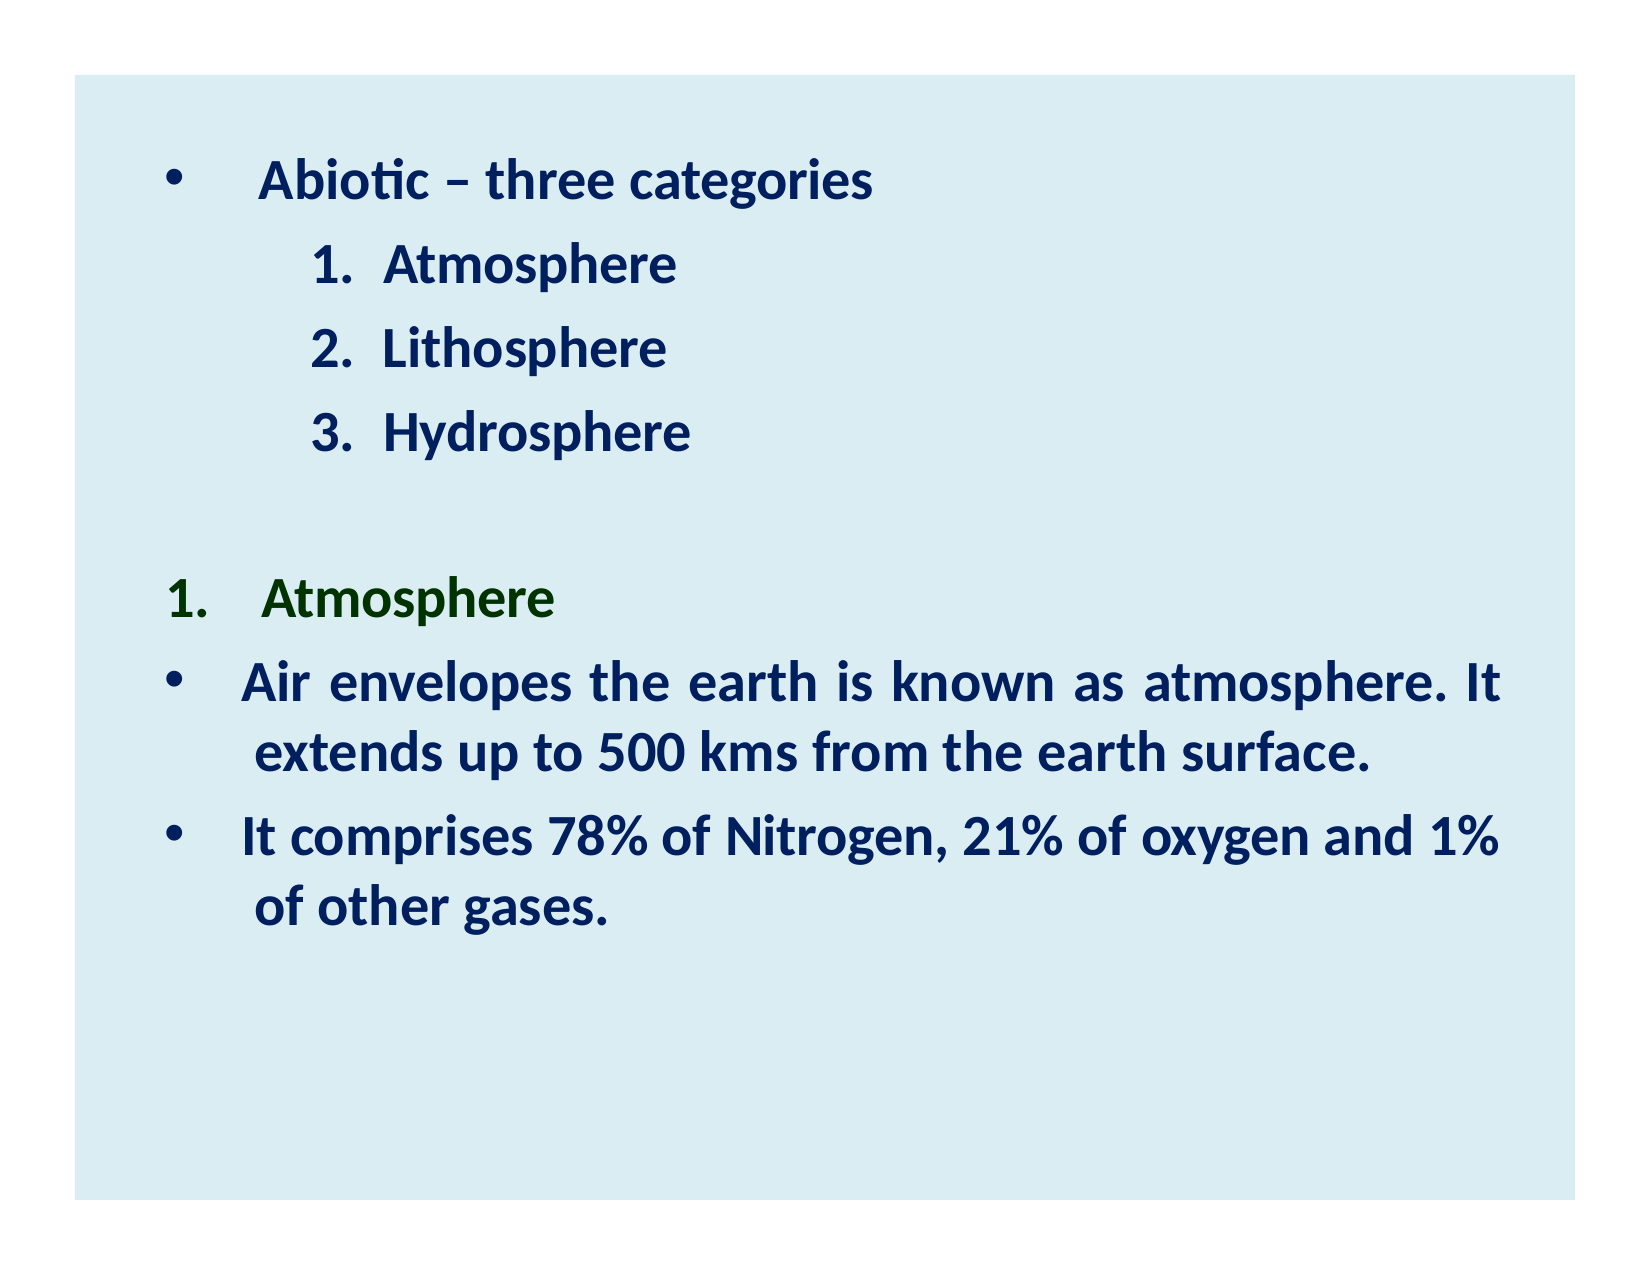

Abiotic – three categories
Atmosphere
Lithosphere
Hydrosphere

1.	Atmosphere
Air envelopes the earth is known as atmosphere. It  extends up to 500 kms from the earth surface.
It comprises 78% of Nitrogen, 21% of oxygen and 1%  of other gases.